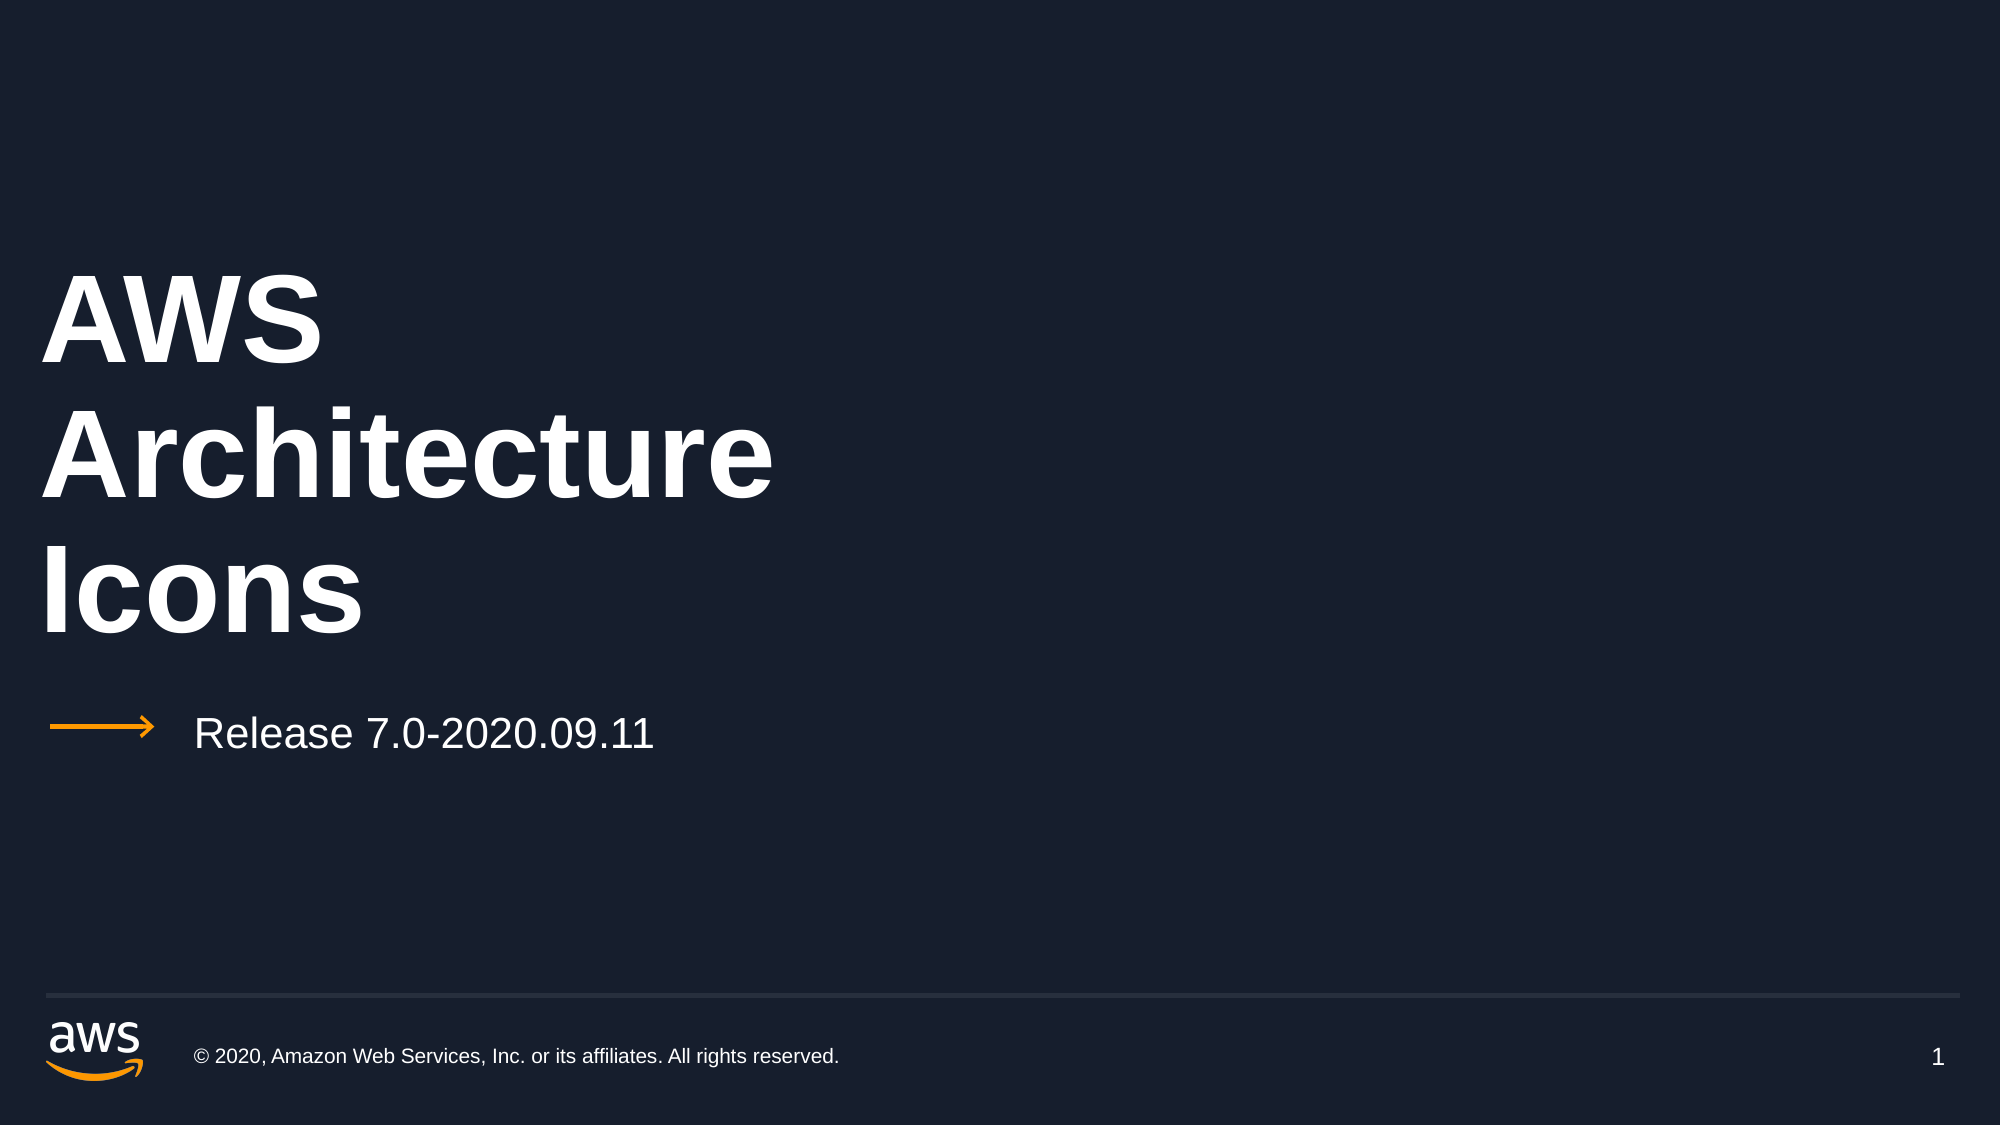

# AWS Architecture Icons
Release 7.0-2020.09.11
© 2020, Amazon Web Services, Inc. or its affiliates. All rights reserved.
1